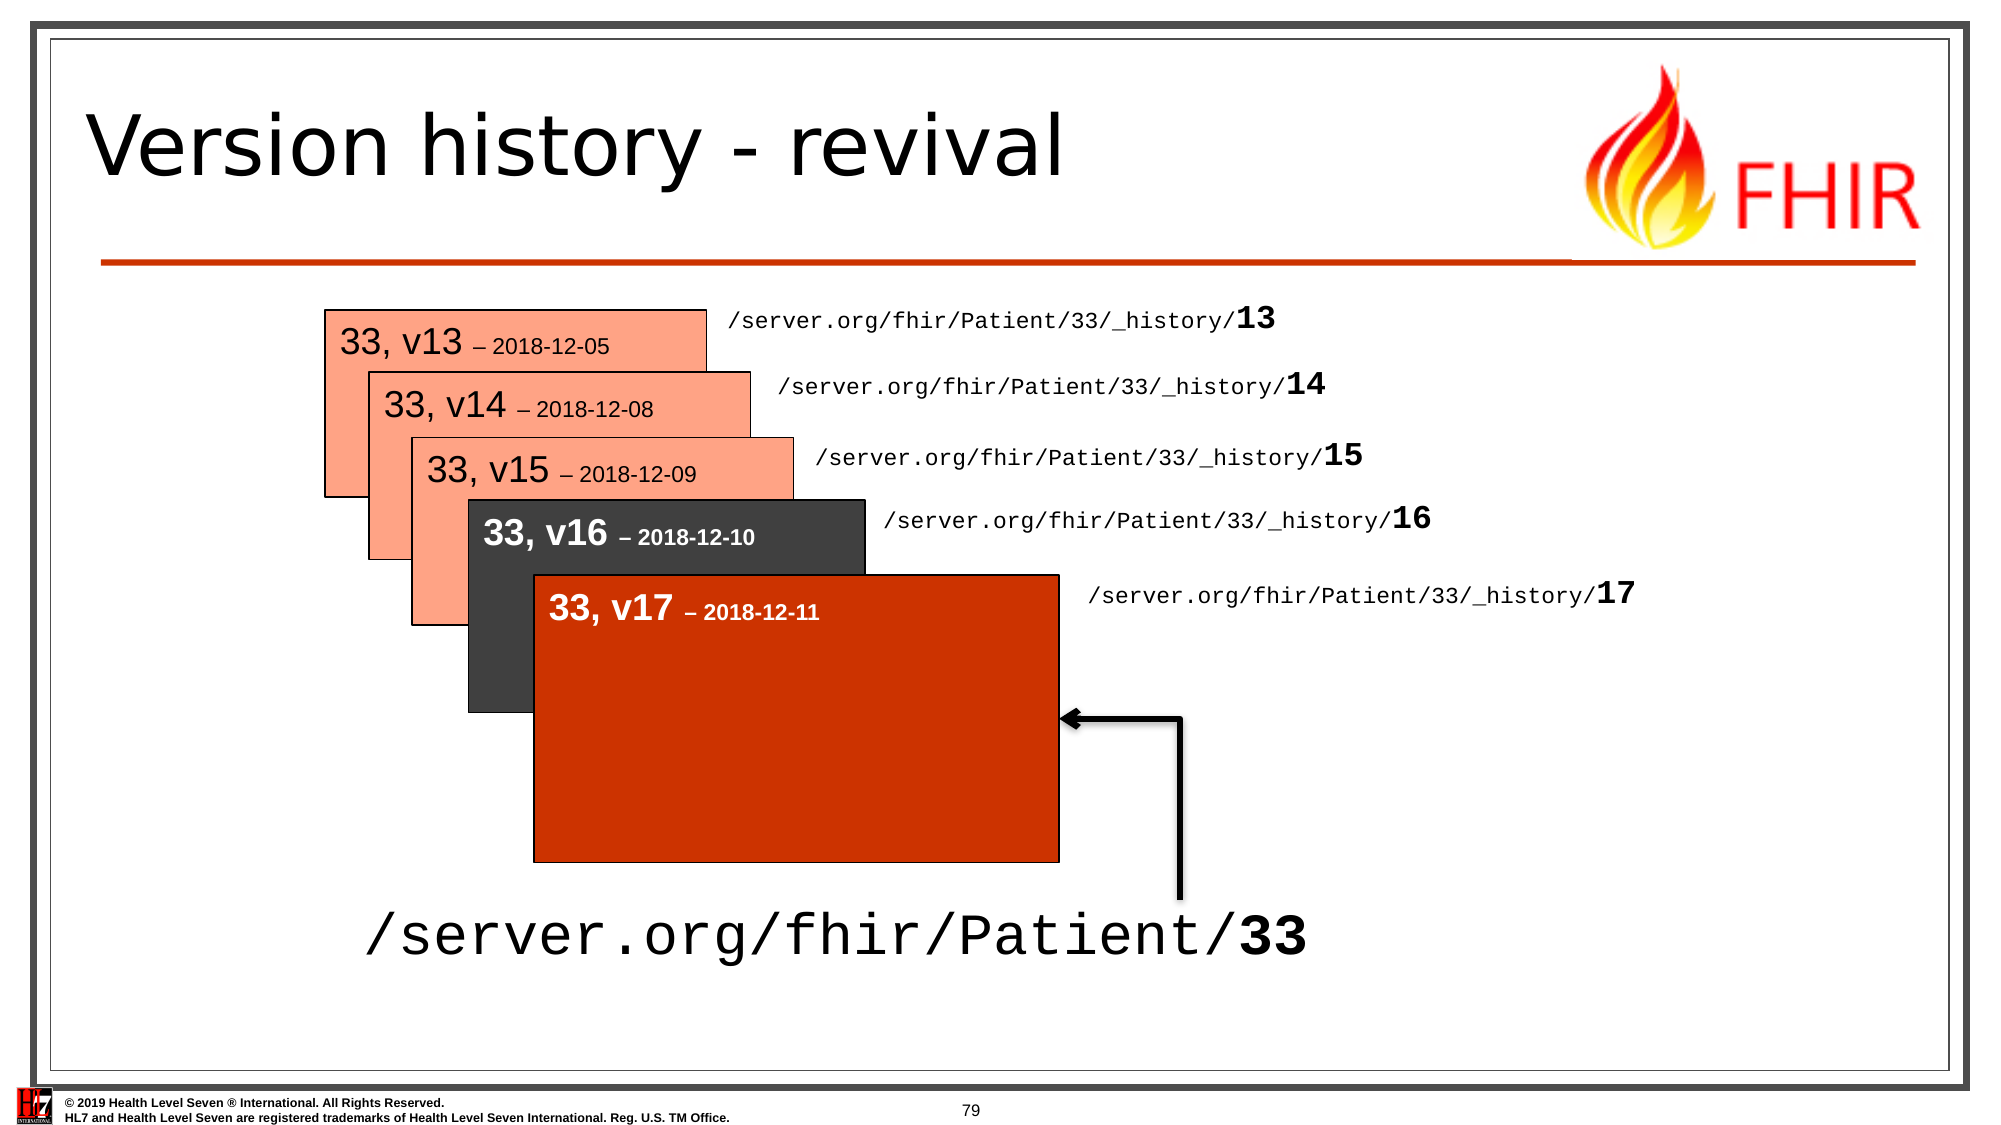

# Version history - revival
/server.org/fhir/Patient/33/_history/13
33, v13 – 2018-12-05
/server.org/fhir/Patient/33/_history/14
33, v14 – 2018-12-08
/server.org/fhir/Patient/33/_history/15
33, v15 – 2018-12-09
/server.org/fhir/Patient/33/_history/16
33, v16 – 2018-12-10

/server.org/fhir/Patient/33/_history/17
33, v17 – 2018-12-11
/server.org/fhir/Patient/33